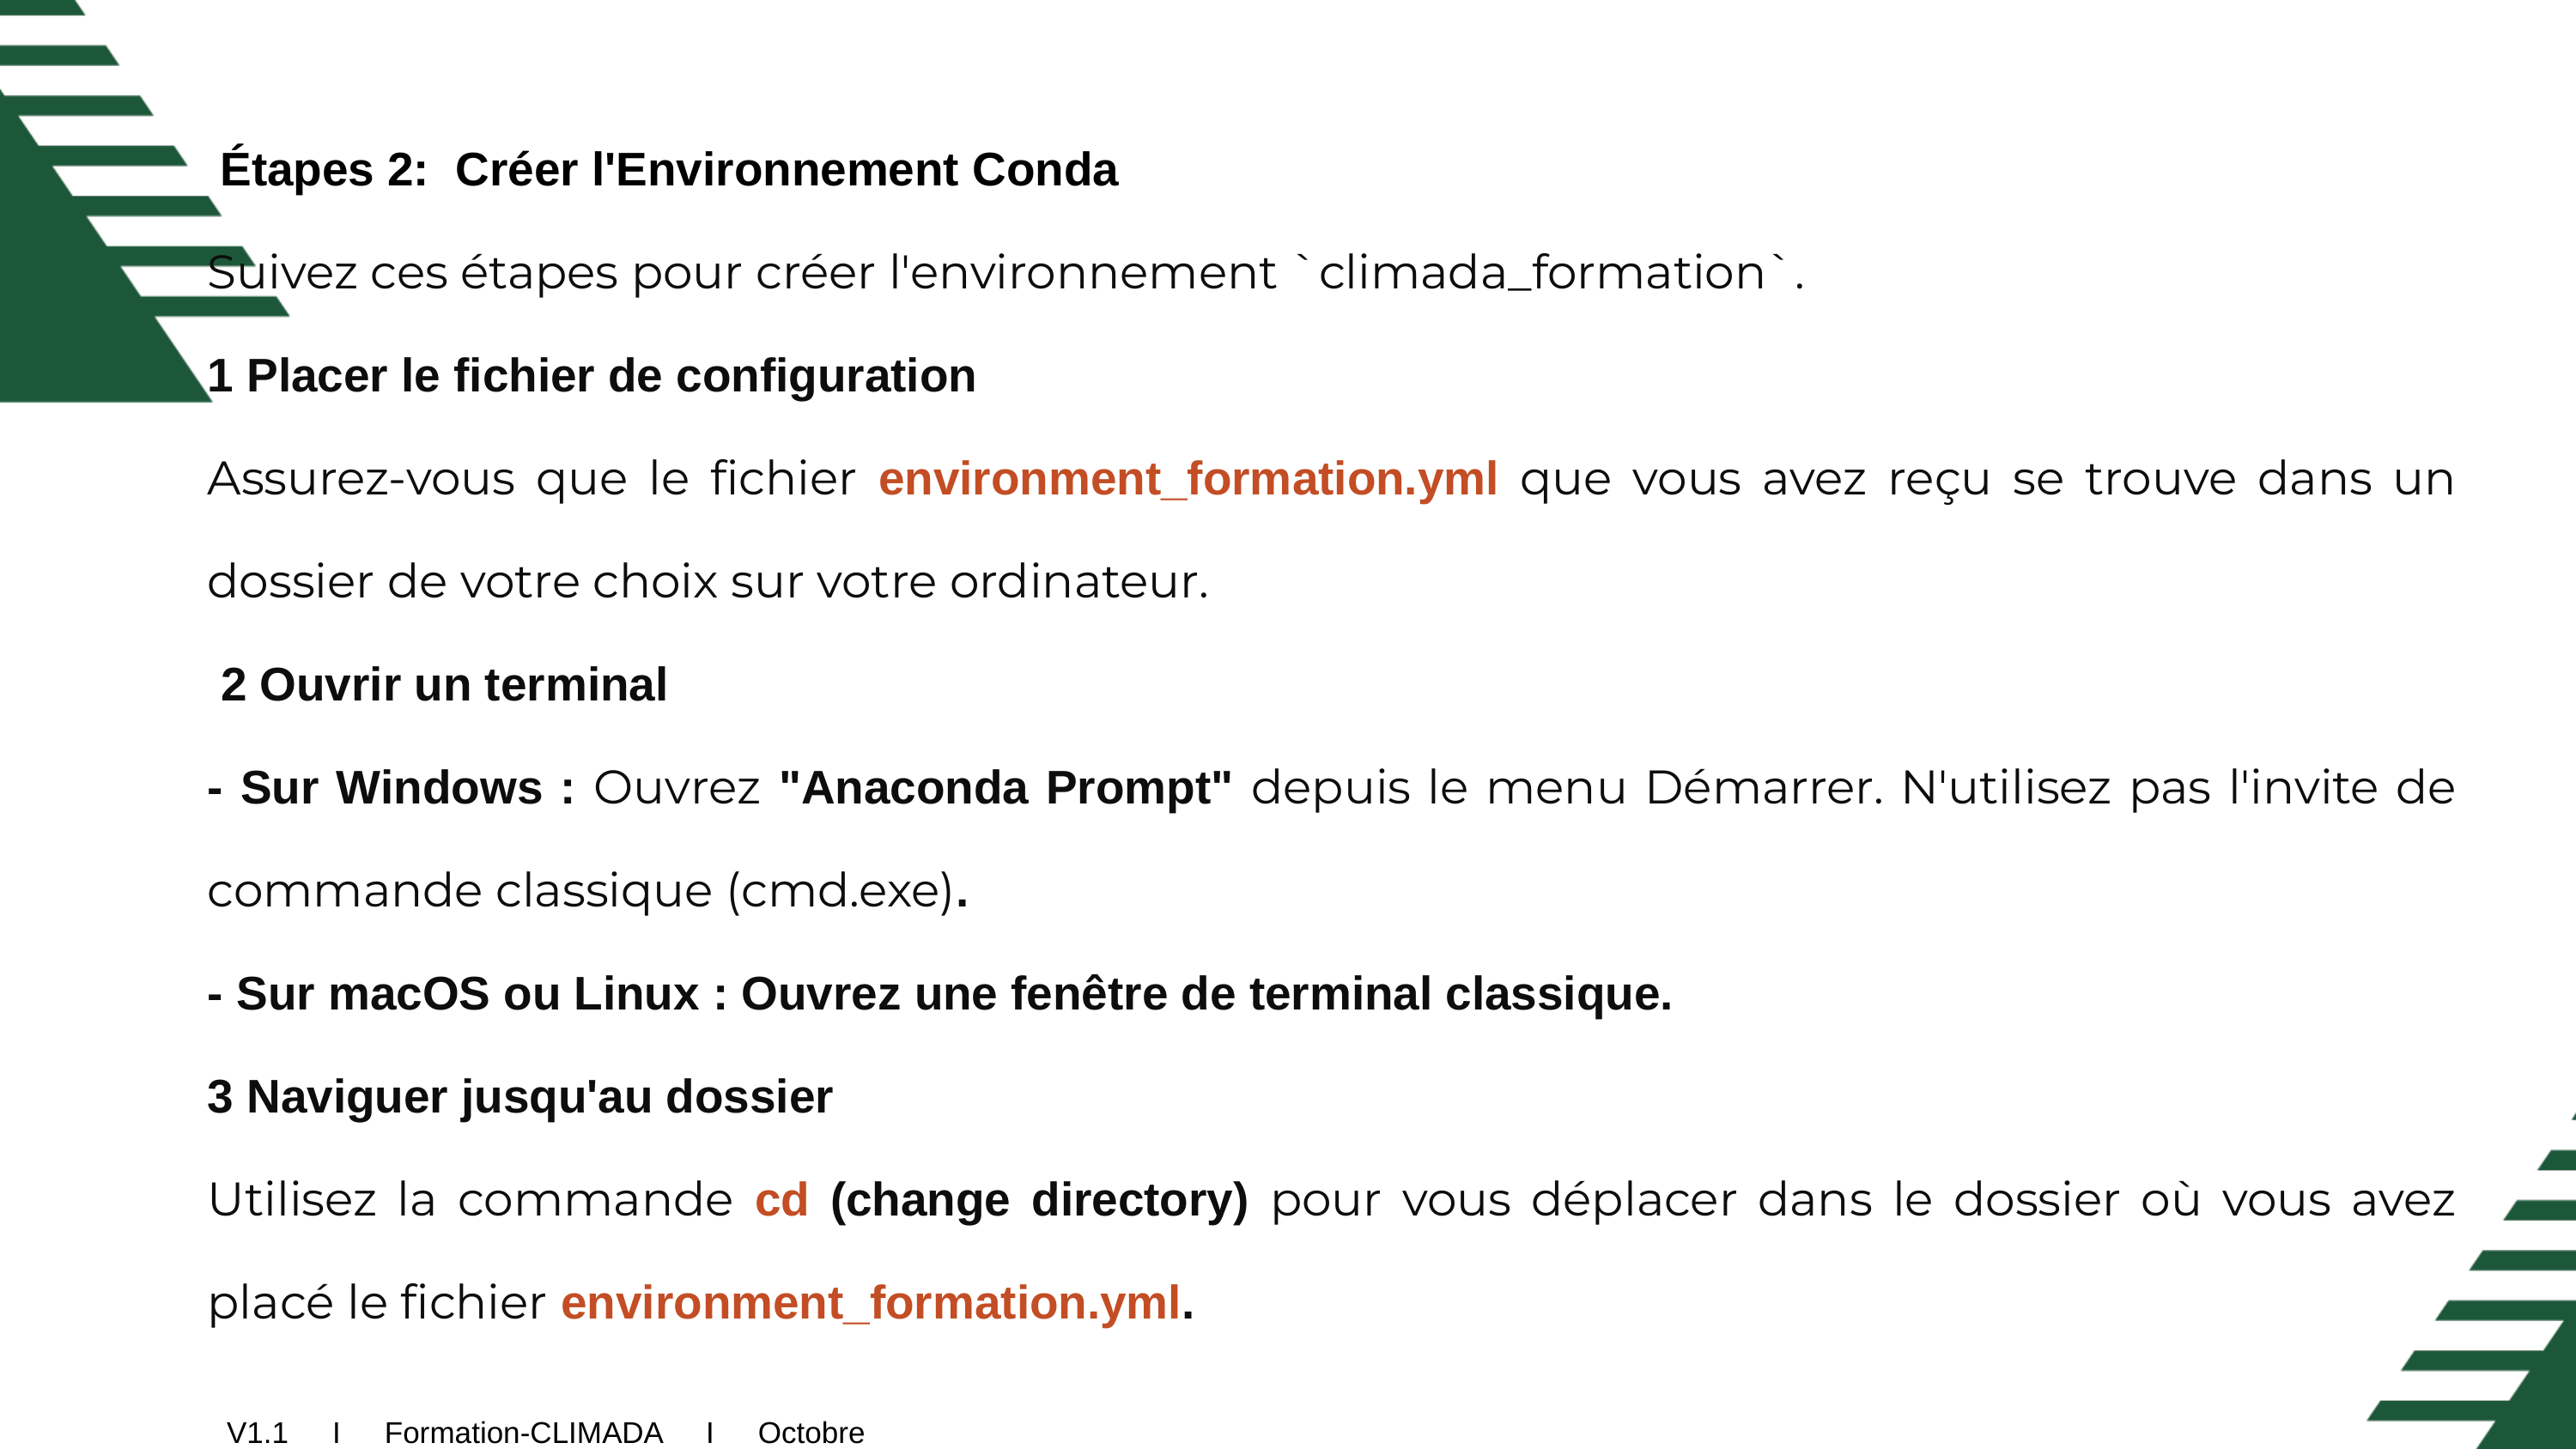

Étapes 2:  Créer l'Environnement Conda
Suivez ces étapes pour créer l'environnement `climada_formation`.
1 Placer le fichier de configuration
Assurez-vous que le fichier environment_formation.yml que vous avez reçu se trouve dans un dossier de votre choix sur votre ordinateur.
 2 Ouvrir un terminal
- Sur Windows : Ouvrez "Anaconda Prompt" depuis le menu Démarrer. N'utilisez pas l'invite de commande classique (cmd.exe).
- Sur macOS ou Linux : Ouvrez une fenêtre de terminal classique.
3 Naviguer jusqu'au dossier
Utilisez la commande cd (change directory) pour vous déplacer dans le dossier où vous avez placé le fichier environment_formation.yml.

V1.1   I   Formation-CLIMADA   I   Octobre 2025